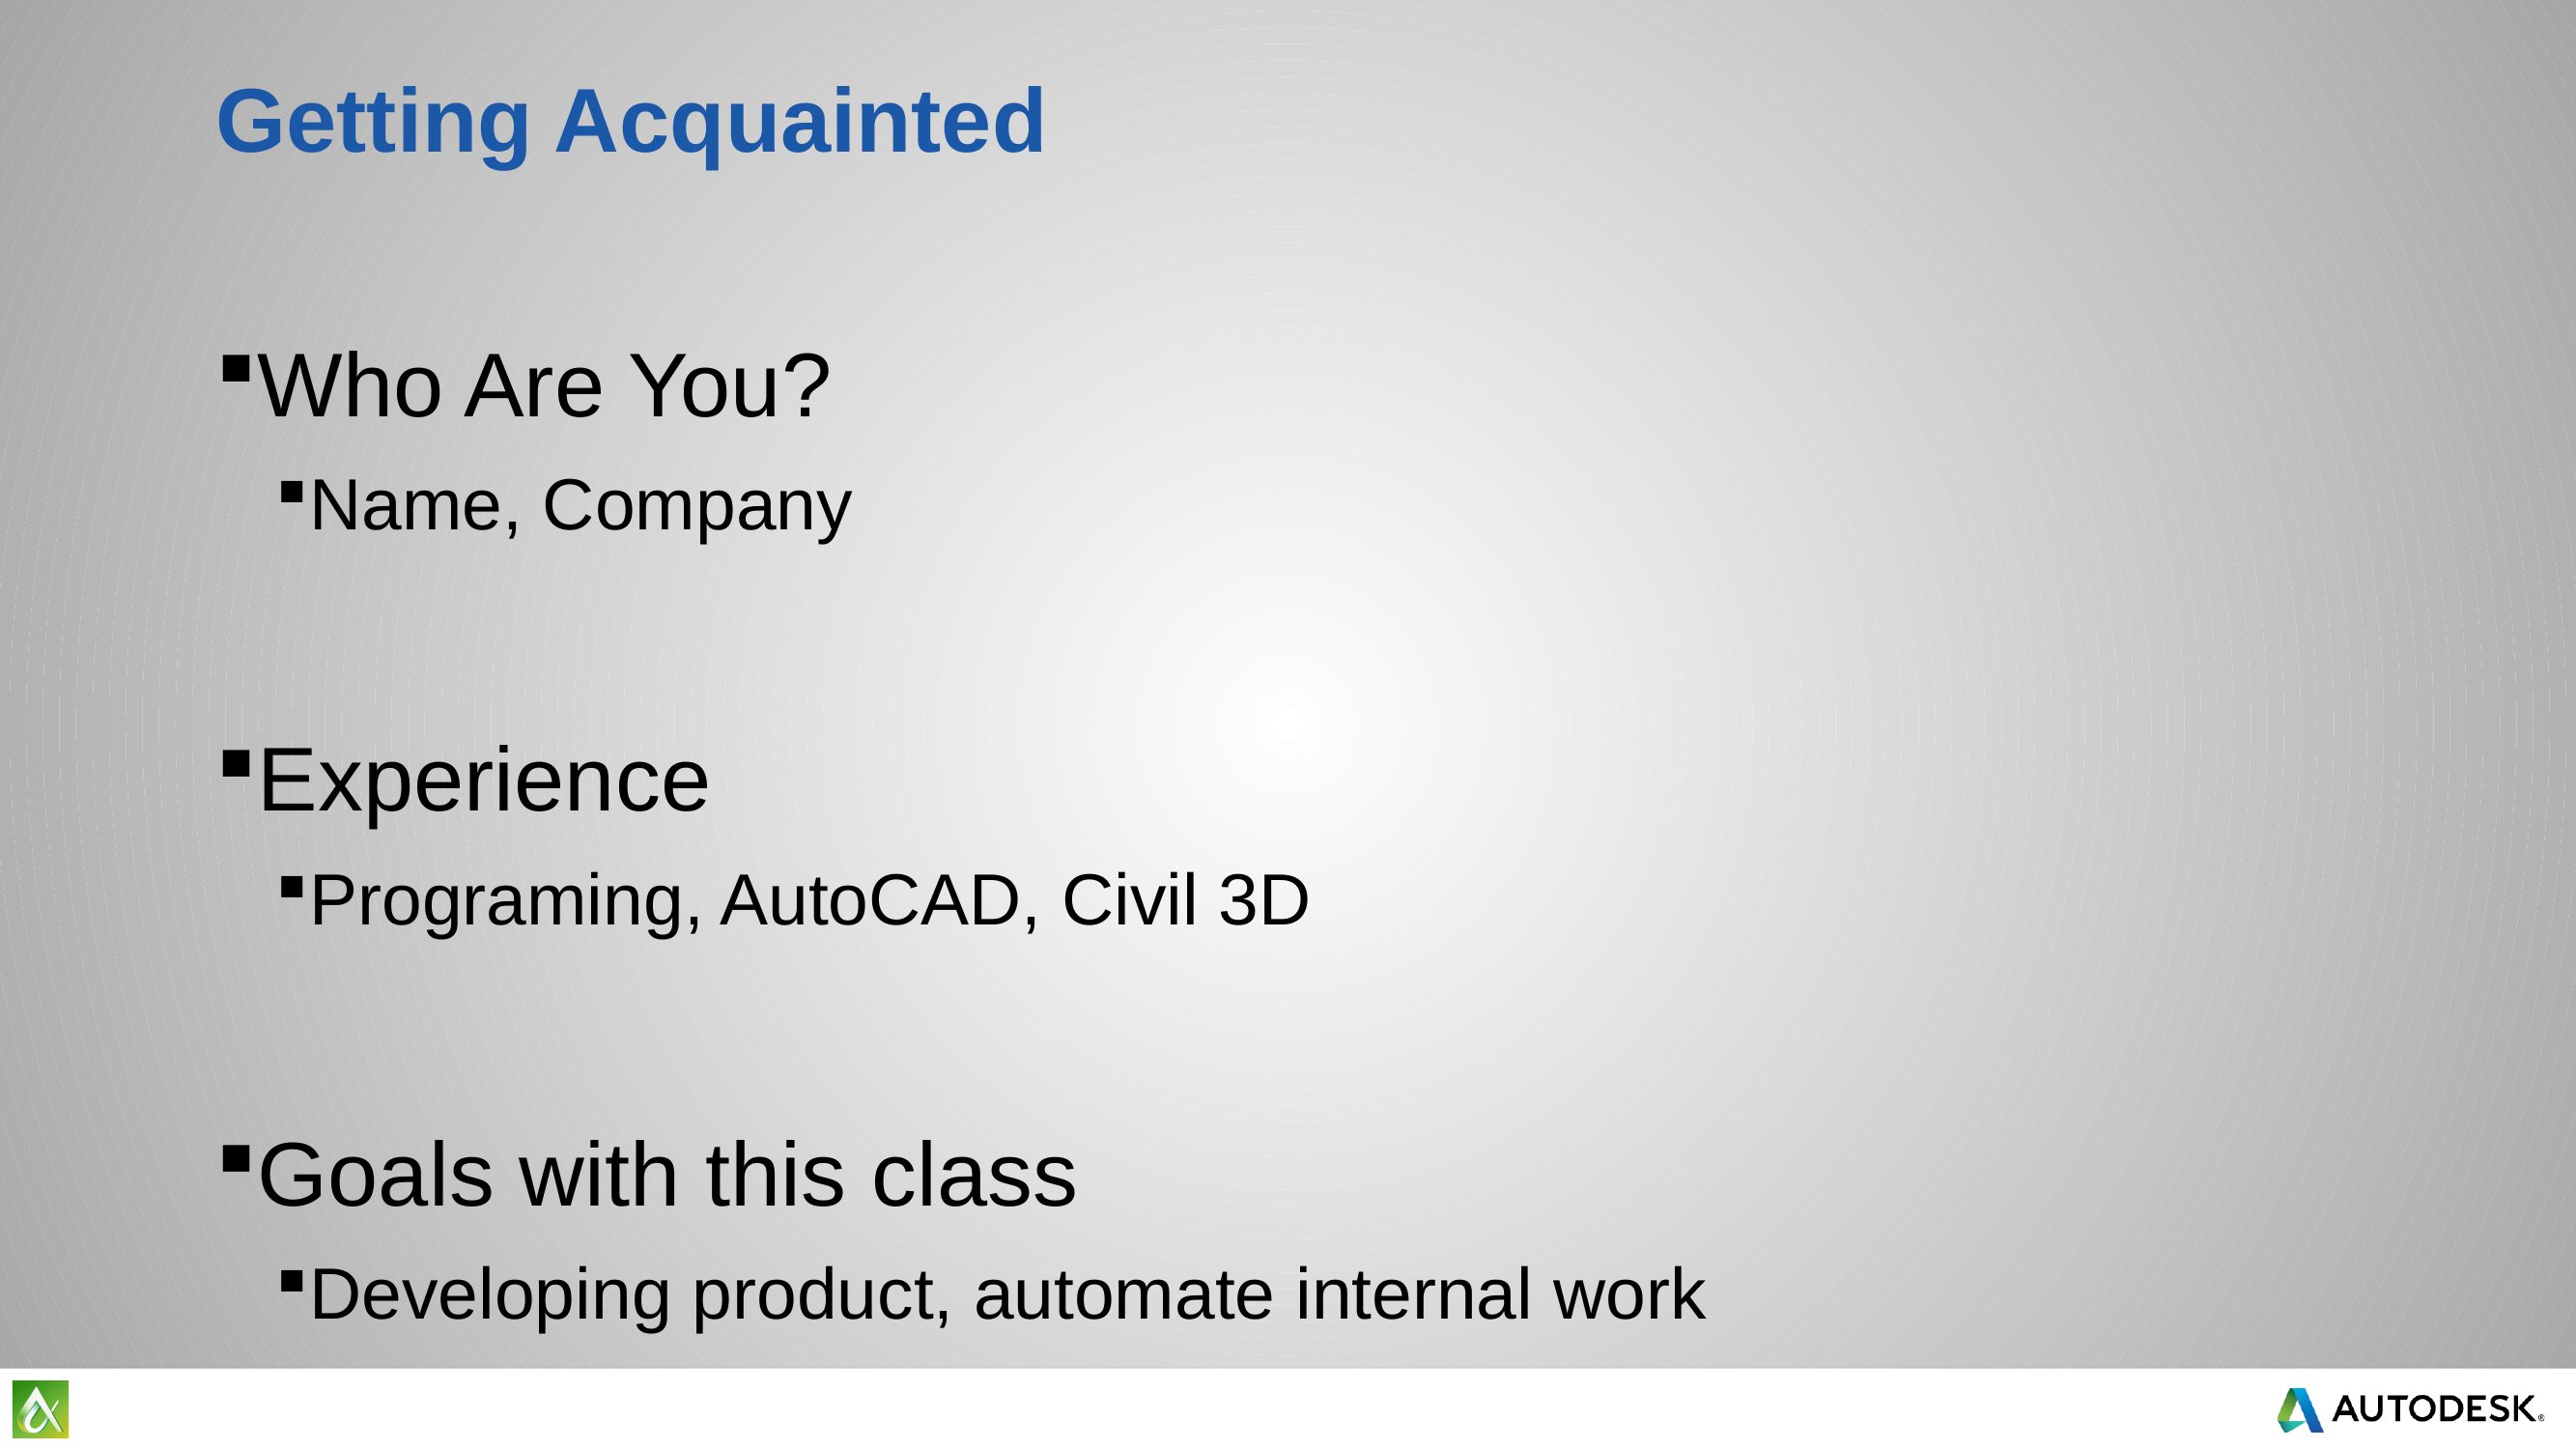

# Getting Acquainted
Who Are You?
Name, Company

Experience
Programing, AutoCAD, Civil 3D

Goals with this class
Developing product, automate internal work